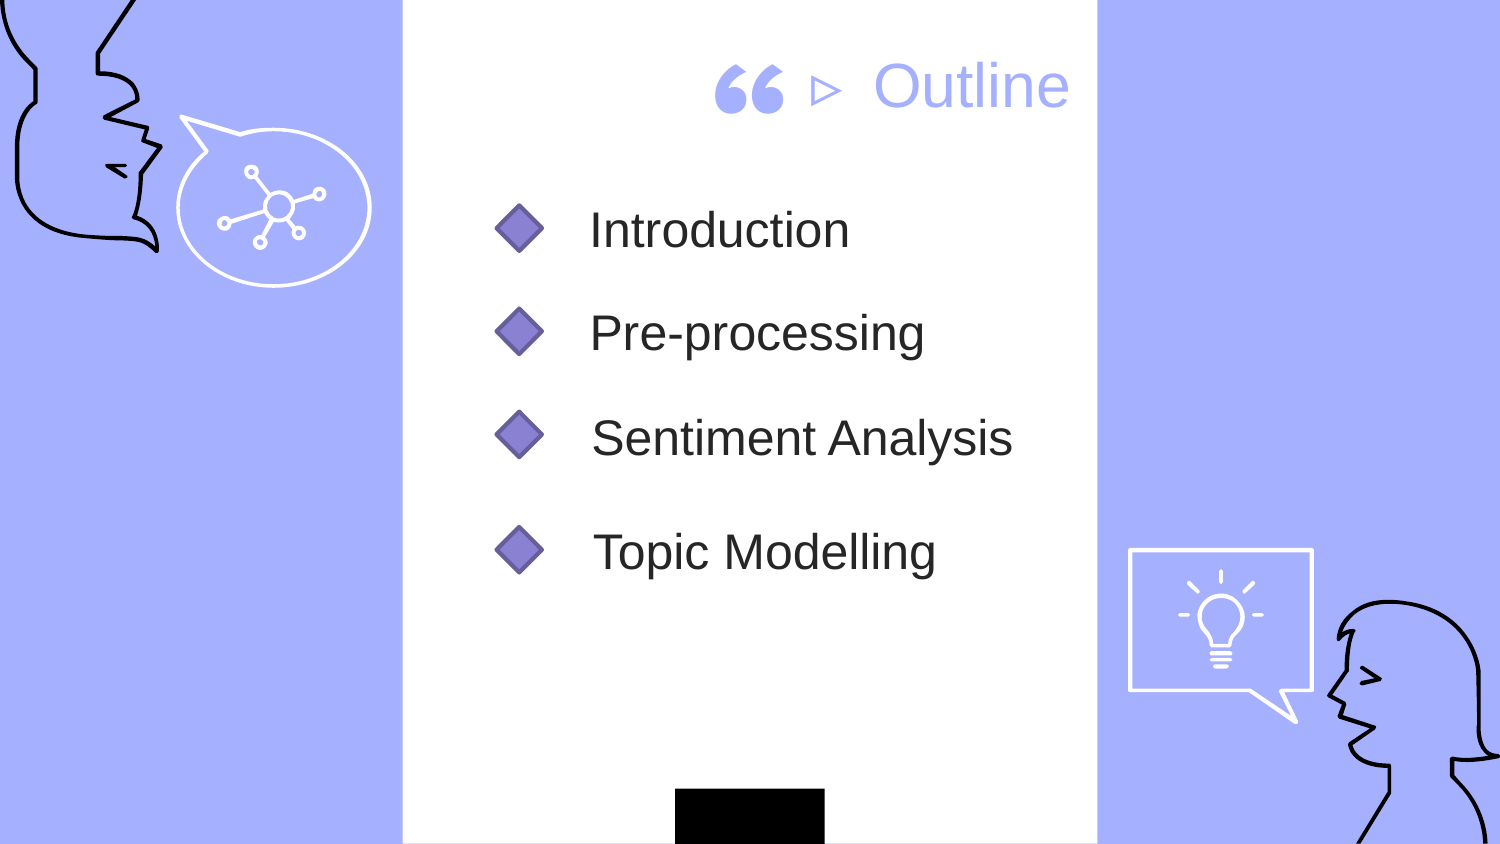

Outline
Introduction

Pre-processing

Sentiment Analysis

Topic Modelling

2